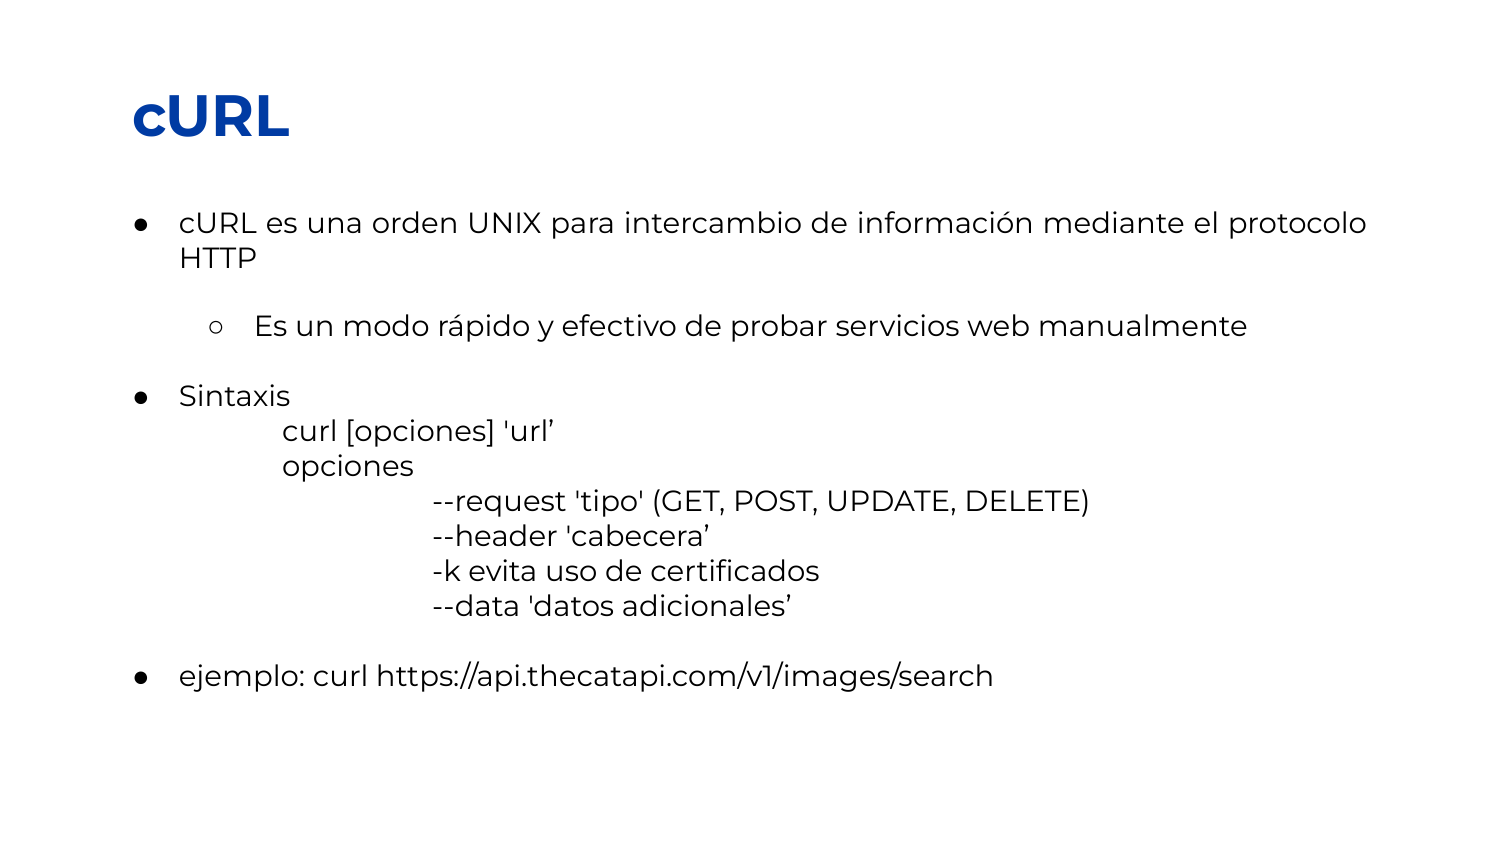

# cURL
cURL es una orden UNIX para intercambio de información mediante el protocolo HTTP
Es un modo rápido y efectivo de probar servicios web manualmente

Sintaxis
	curl [opciones] 'url’
	opciones
		--request 'tipo' (GET, POST, UPDATE, DELETE)
		--header 'cabecera’
		-k evita uso de certificados
		--data 'datos adicionales’

ejemplo: curl https://api.thecatapi.com/v1/images/search